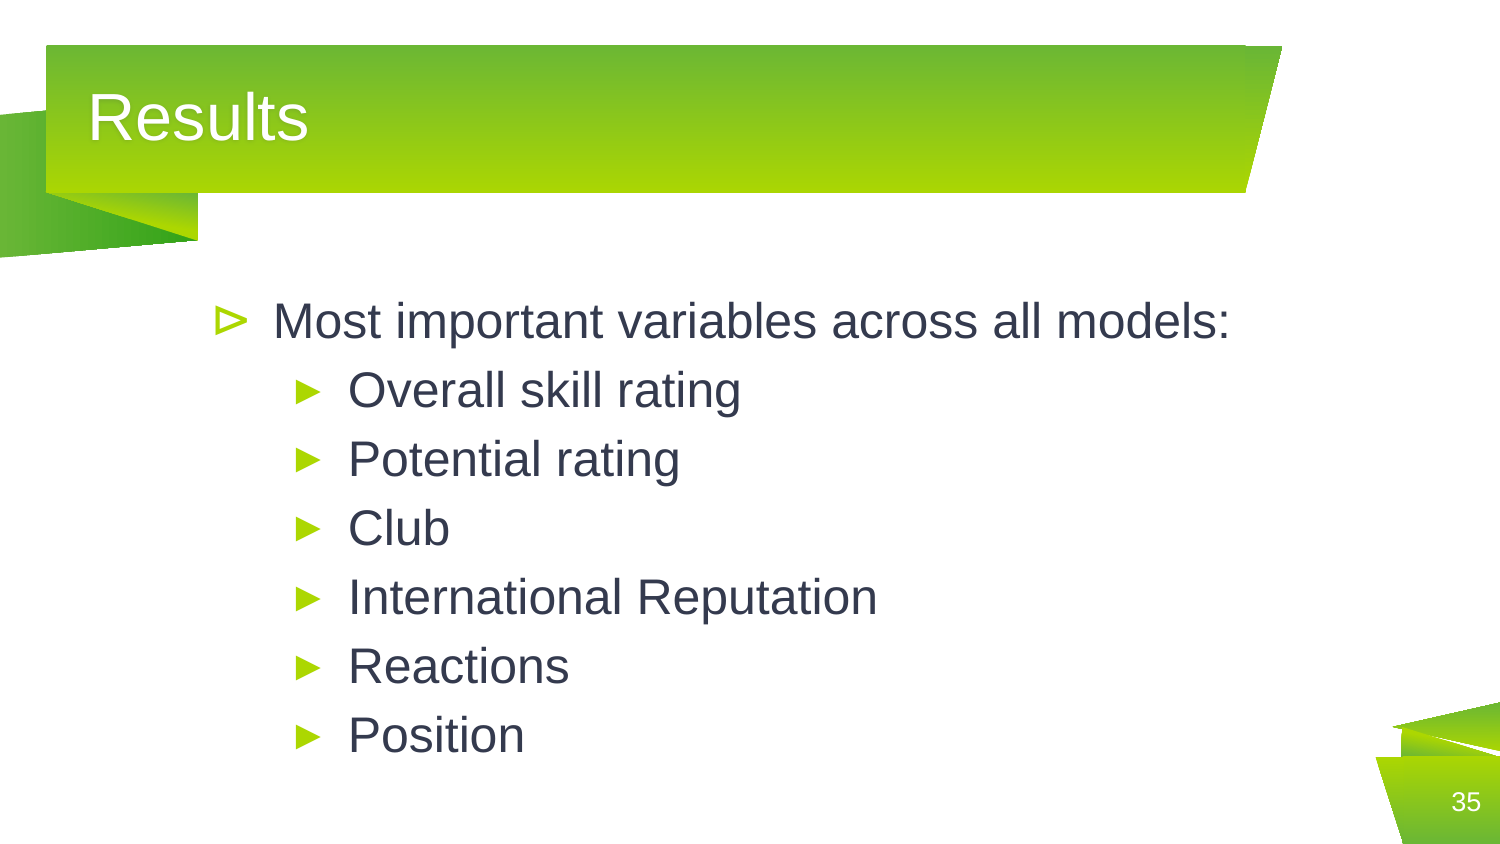

# Results
Most important variables across all models:
Overall skill rating
Potential rating
Club
International Reputation
Reactions
Position
35